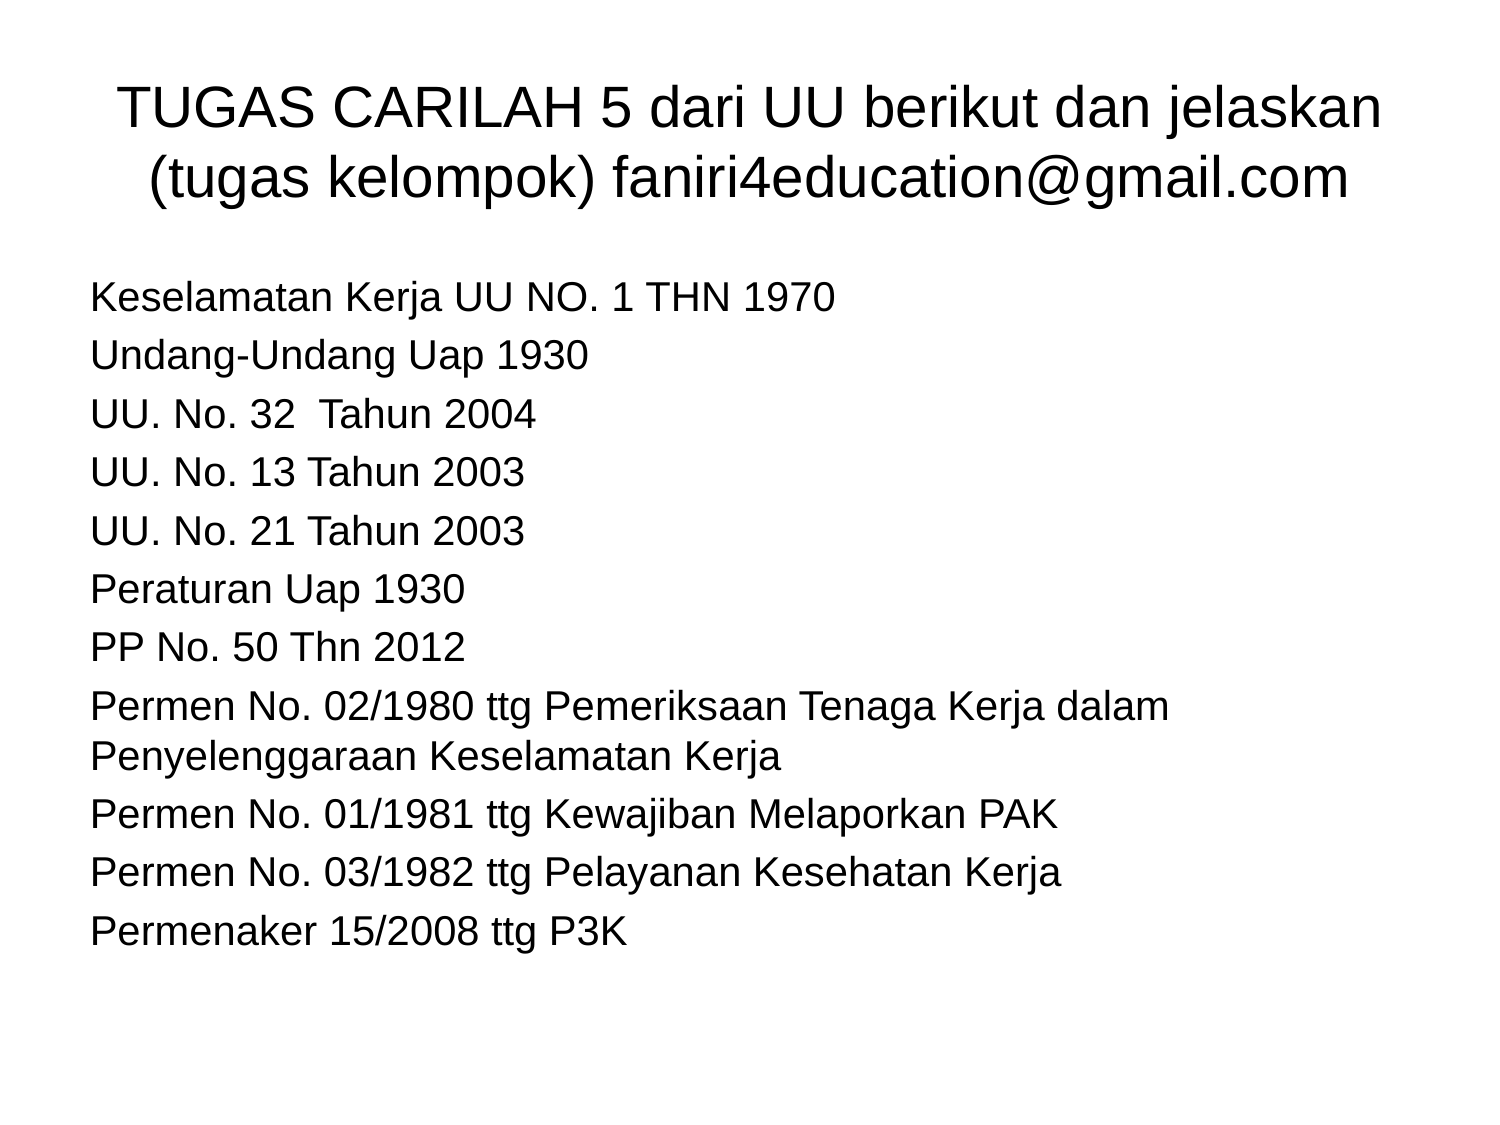

# TUGAS CARILAH 5 dari UU berikut dan jelaskan (tugas kelompok) faniri4education@gmail.com
Keselamatan Kerja UU NO. 1 THN 1970
Undang-Undang Uap 1930
UU. No. 32  Tahun 2004
UU. No. 13 Tahun 2003
UU. No. 21 Tahun 2003
Peraturan Uap 1930
PP No. 50 Thn 2012
Permen No. 02/1980 ttg Pemeriksaan Tenaga Kerja dalam Penyelenggaraan Keselamatan Kerja
Permen No. 01/1981 ttg Kewajiban Melaporkan PAK
Permen No. 03/1982 ttg Pelayanan Kesehatan Kerja
Permenaker 15/2008 ttg P3K